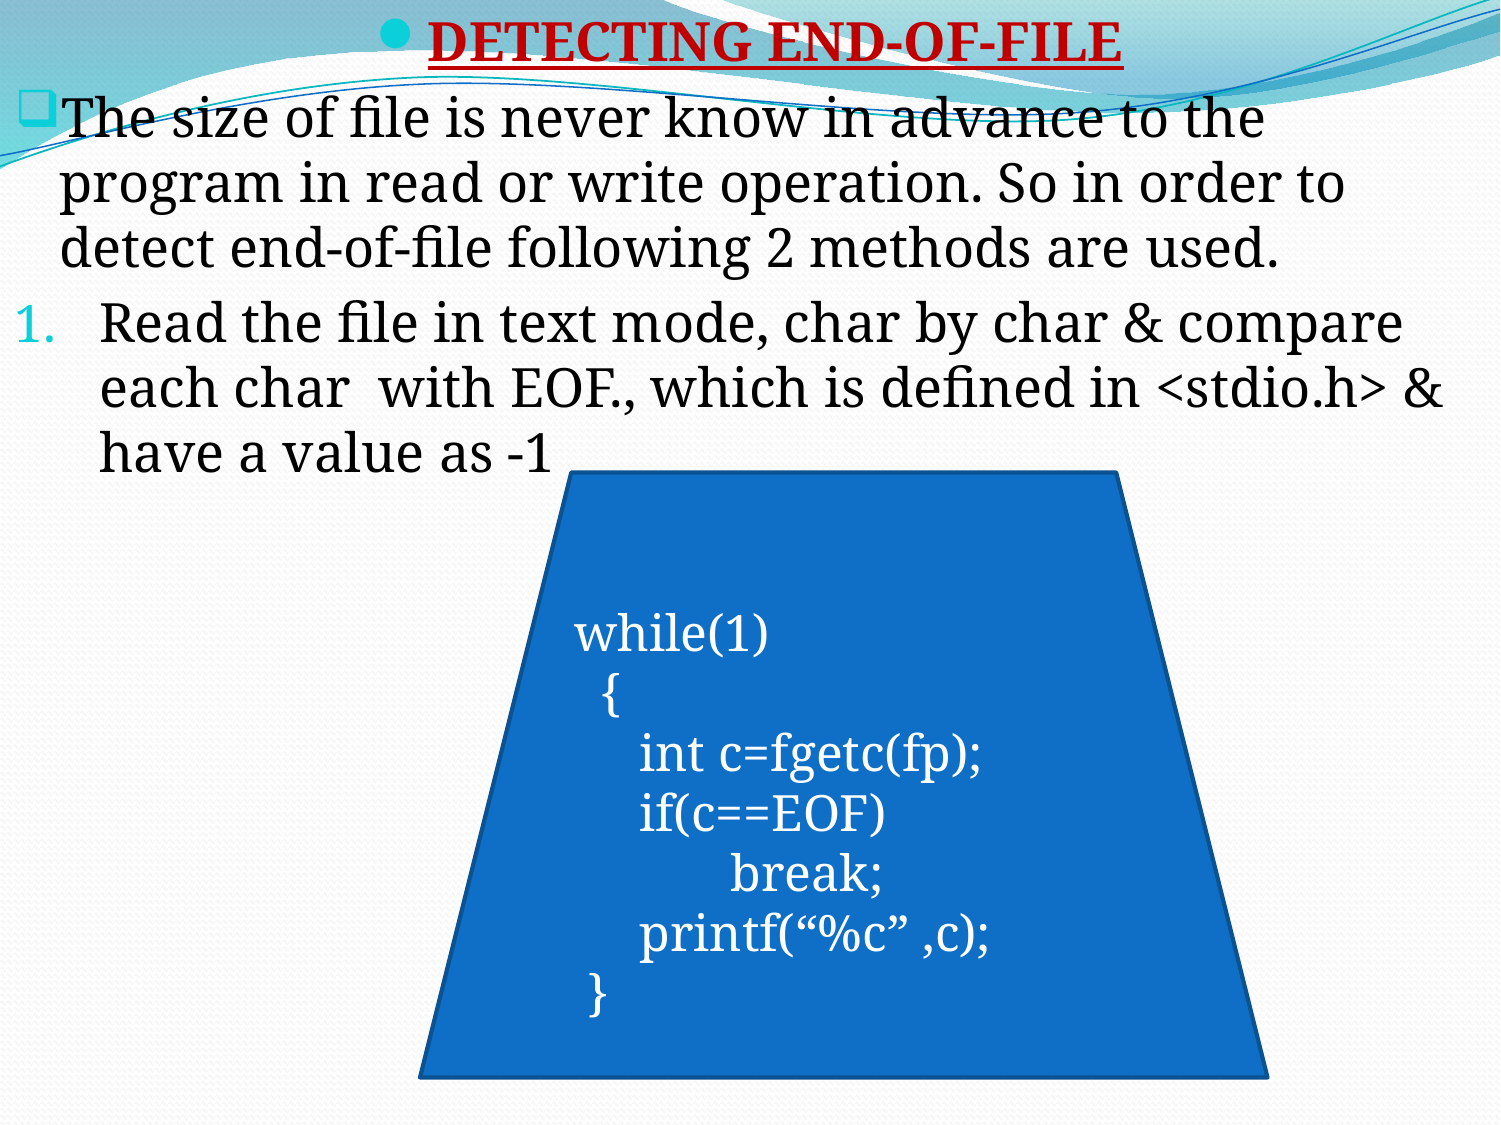

DETECTING END-OF-FILE
The size of file is never know in advance to the program in read or write operation. So in order to detect end-of-file following 2 methods are used.
Read the file in text mode, char by char & compare each char  with EOF., which is defined in <stdio.h> & have a value as -1

   while(1)
     {
        int c=fgetc(fp);
        if(c==EOF)
               break;
        printf(“%c” ,c);
    }